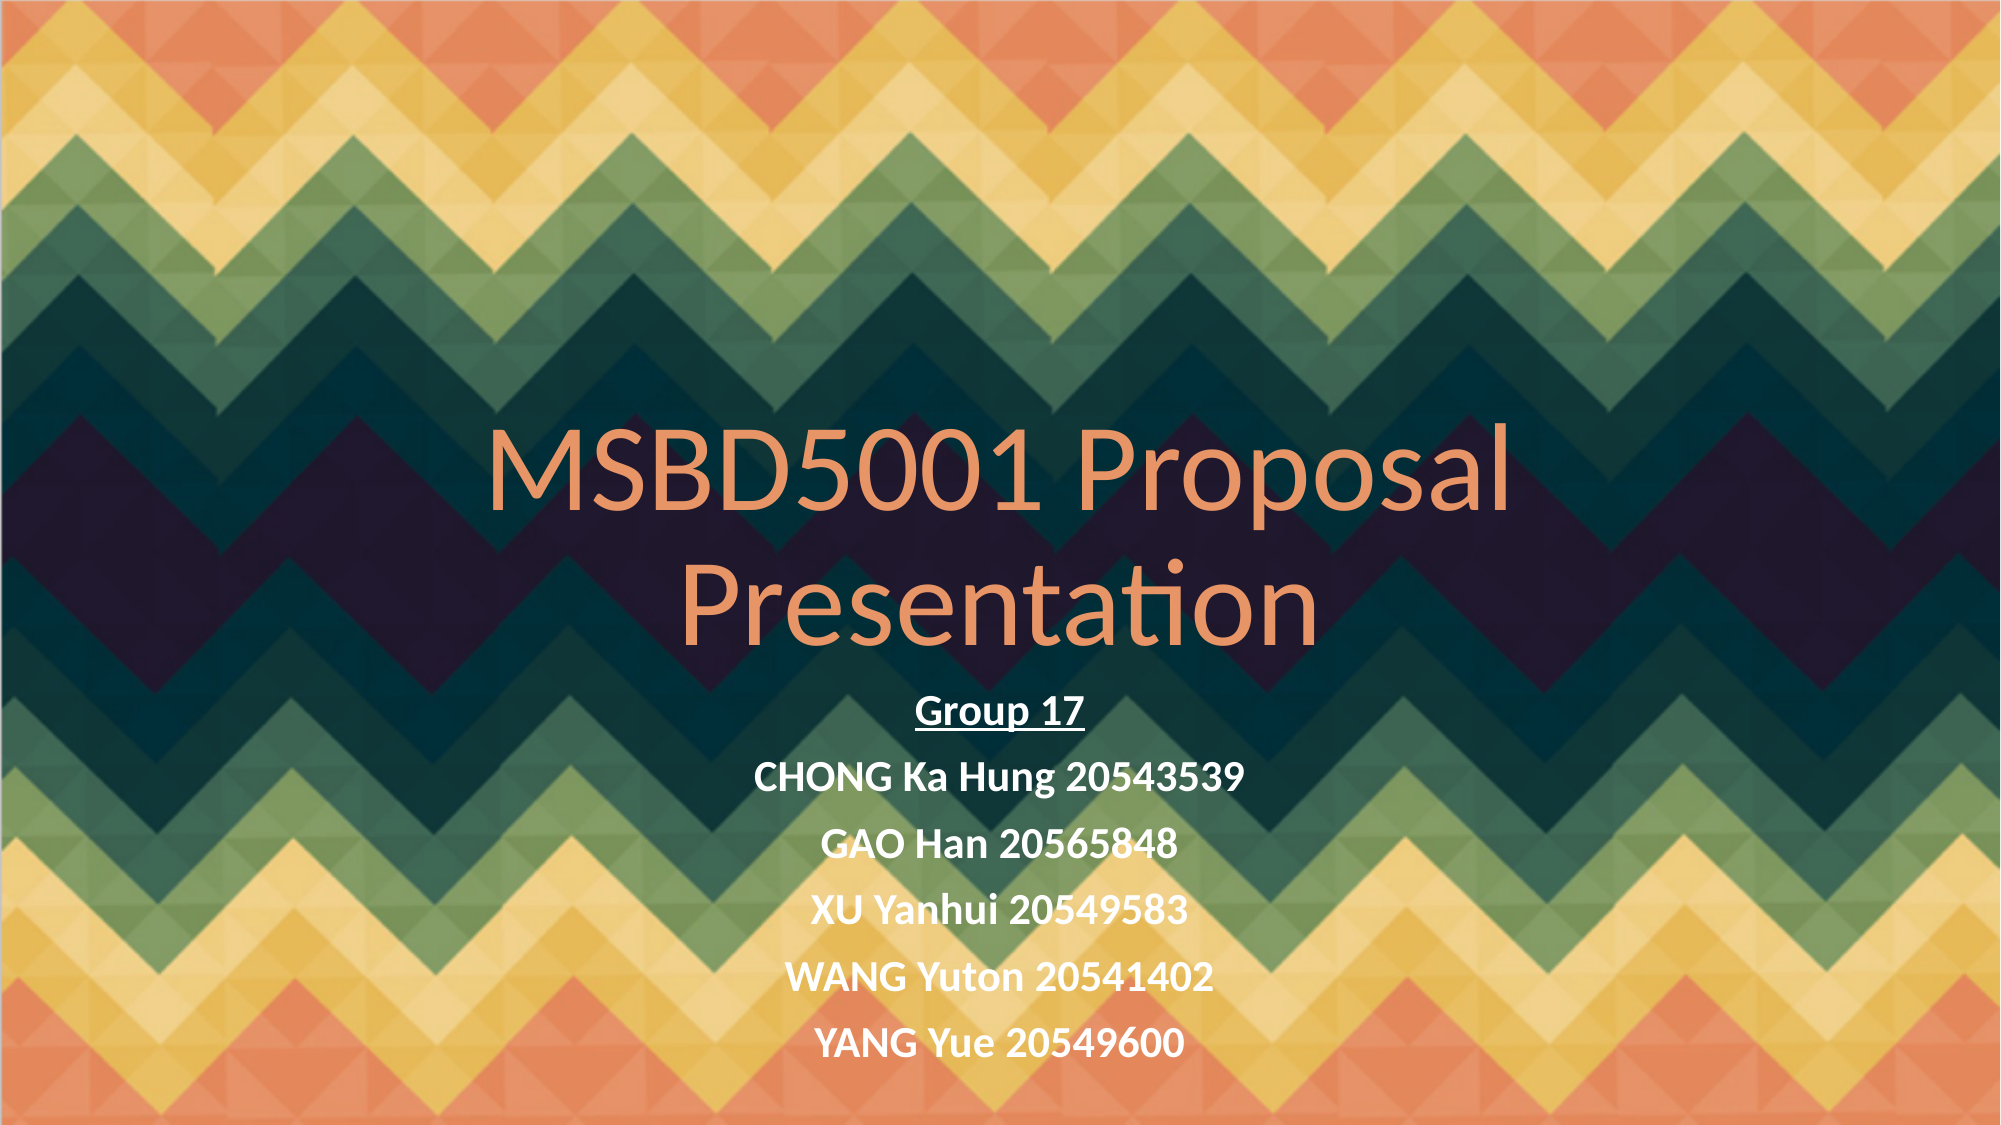

# MSBD5001 Proposal Presentation
Group 17
CHONG Ka Hung 20543539
GAO Han 20565848
XU Yanhui 20549583
WANG Yuton 20541402
YANG Yue 20549600